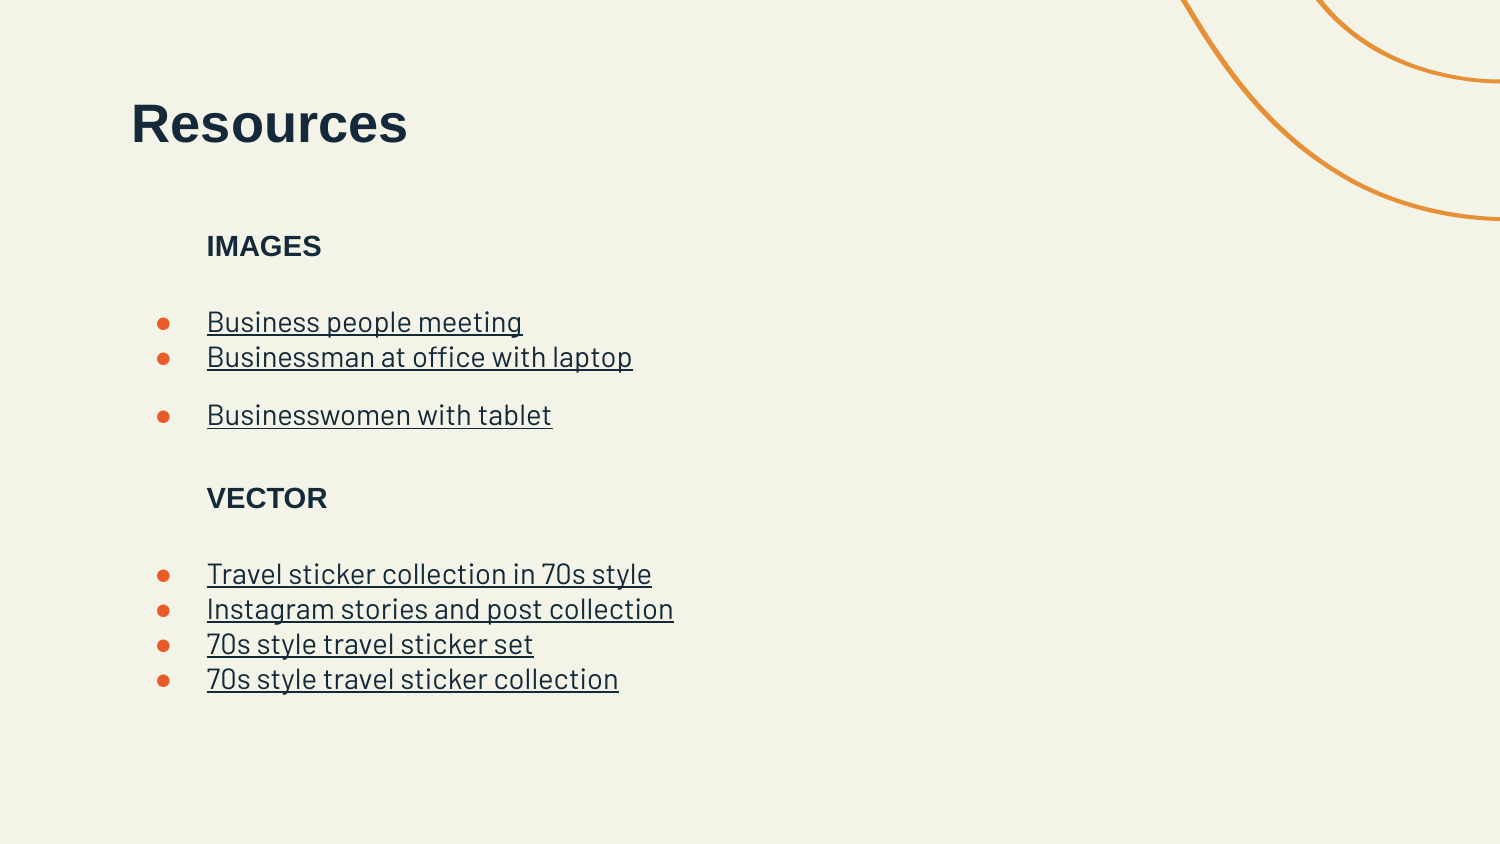

# Resources
IMAGES

Business people meeting
Businessman at office with laptop
Businesswomen with tablet

VECTOR

Travel sticker collection in 70s style
Instagram stories and post collection
70s style travel sticker set
70s style travel sticker collection